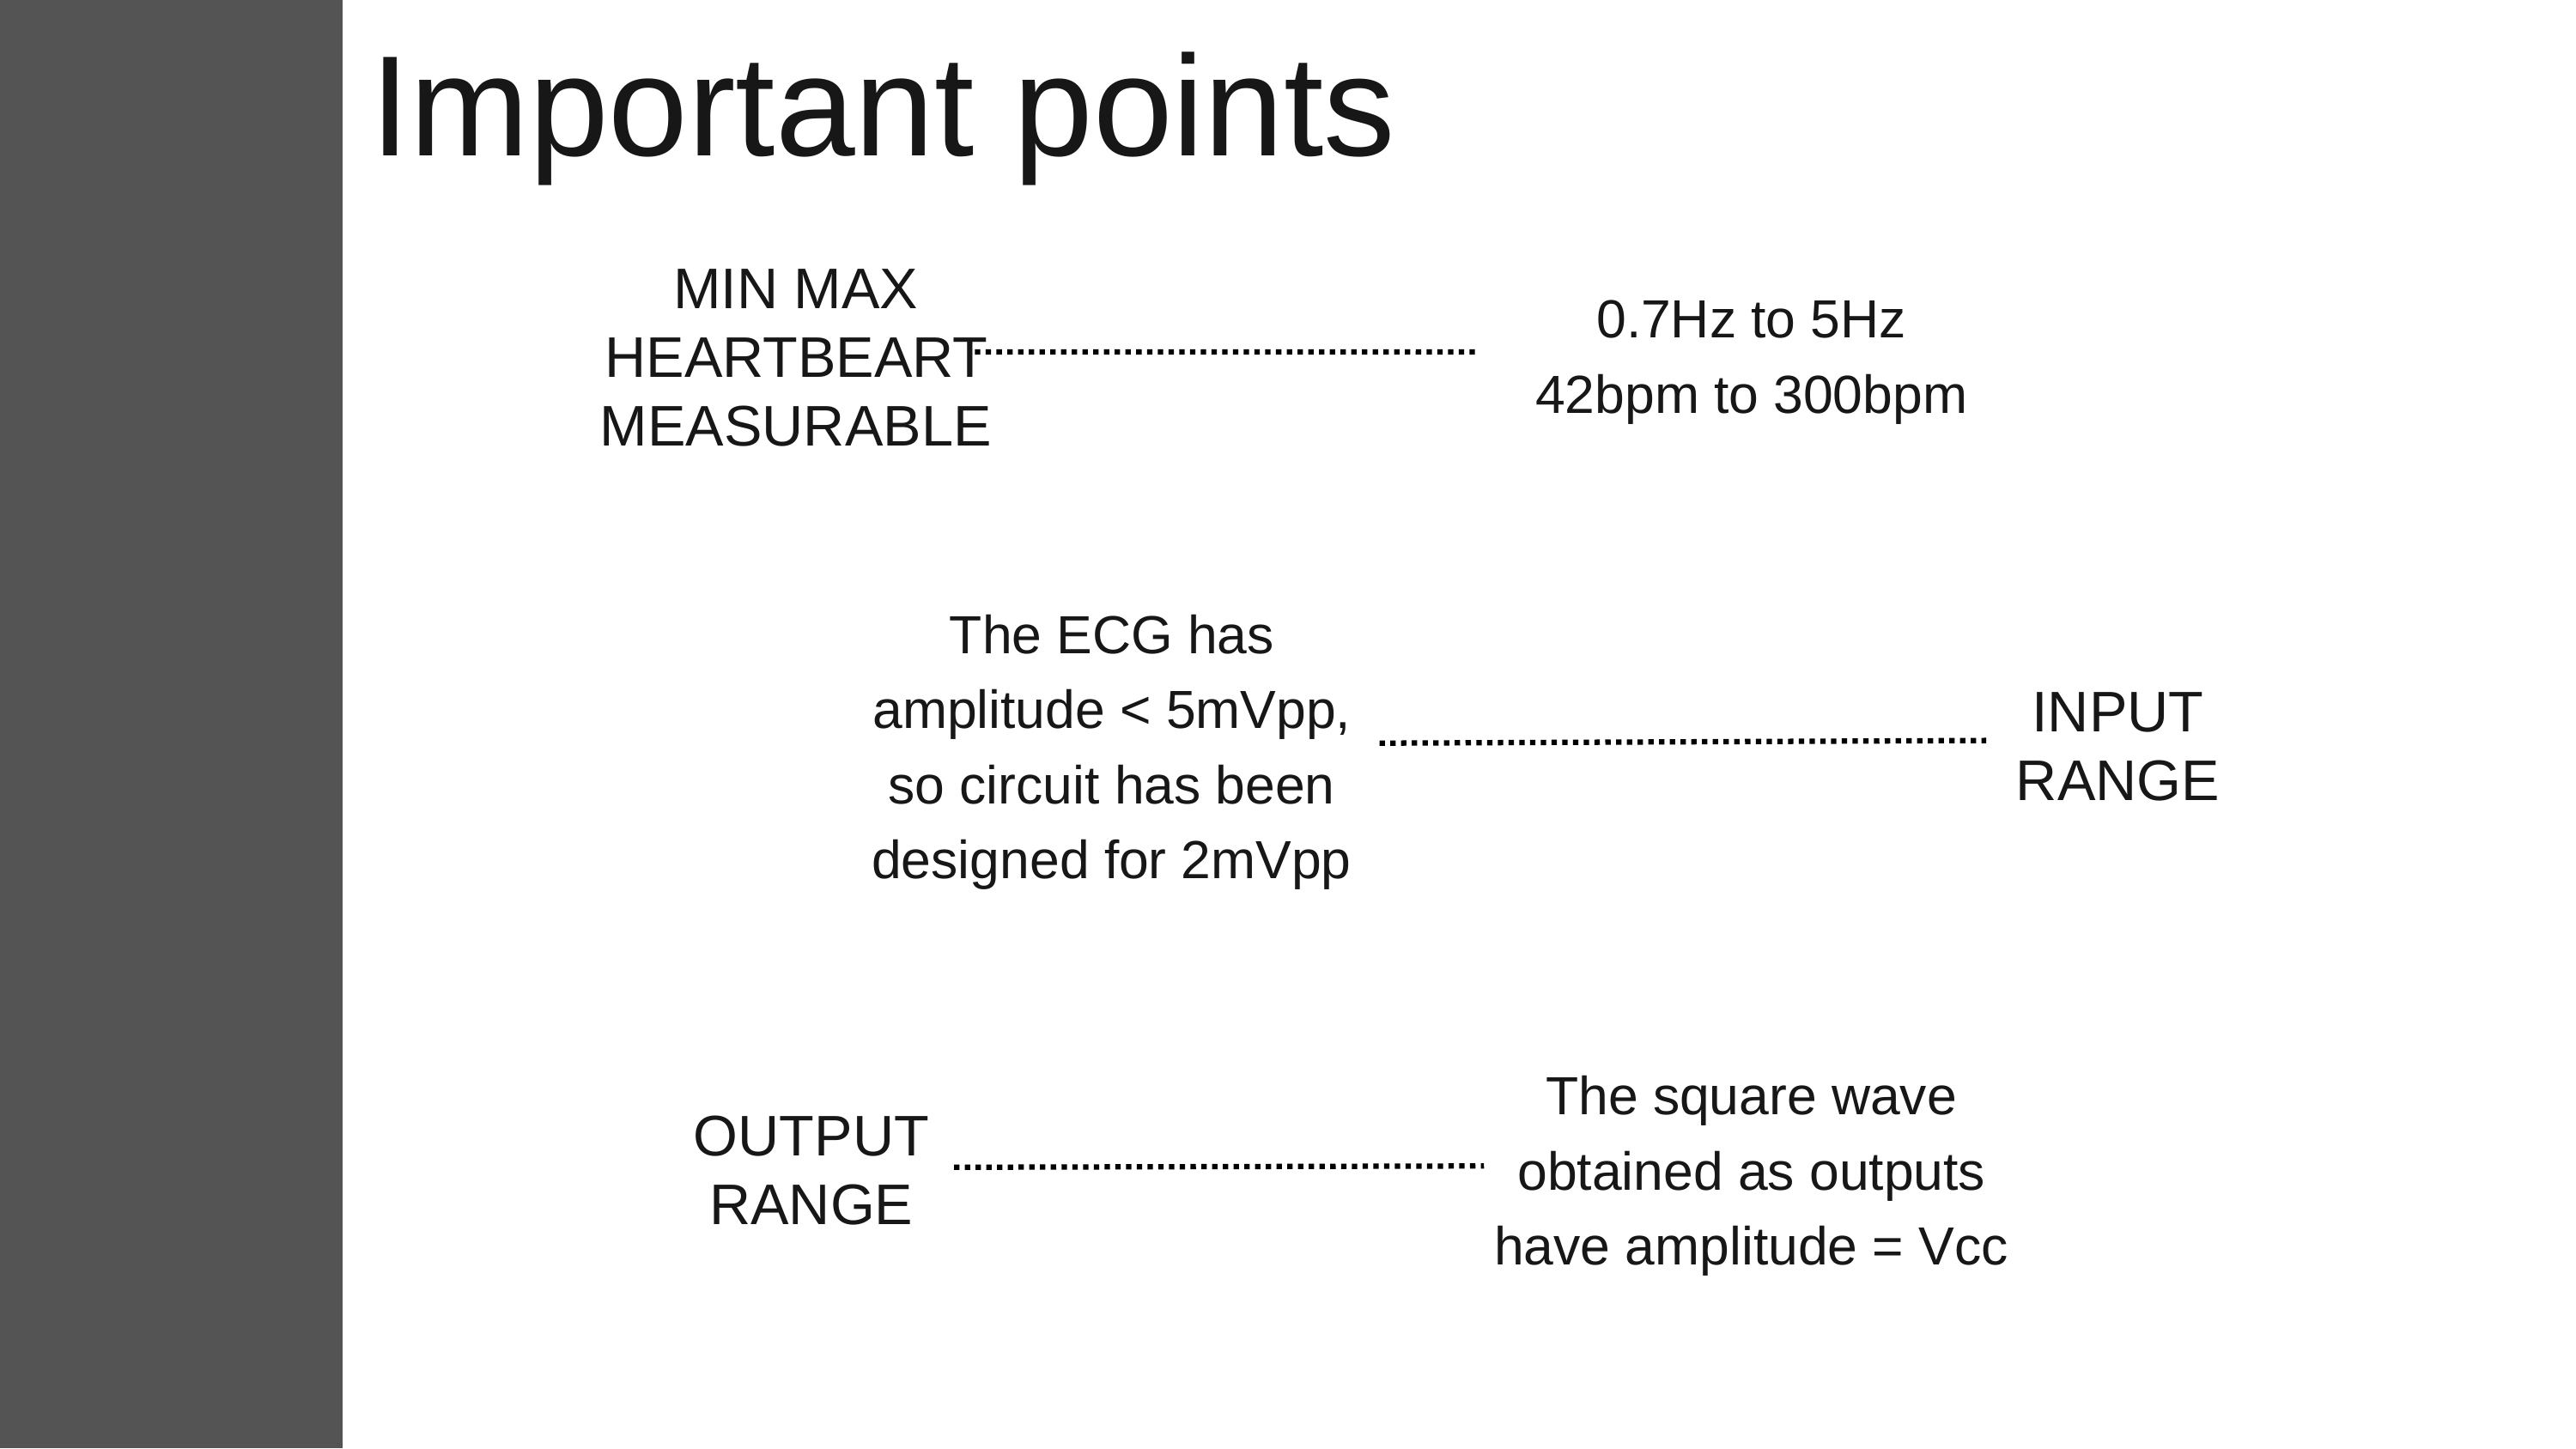

Important points
MIN MAX HEARTBEART MEASURABLE
0.7Hz to 5Hz
42bpm to 300bpm

The ECG has amplitude < 5mVpp, so circuit has been designed for 2mVpp
INPUT
RANGE

The square wave obtained as outputs have amplitude = Vcc
OUTPUT
RANGE